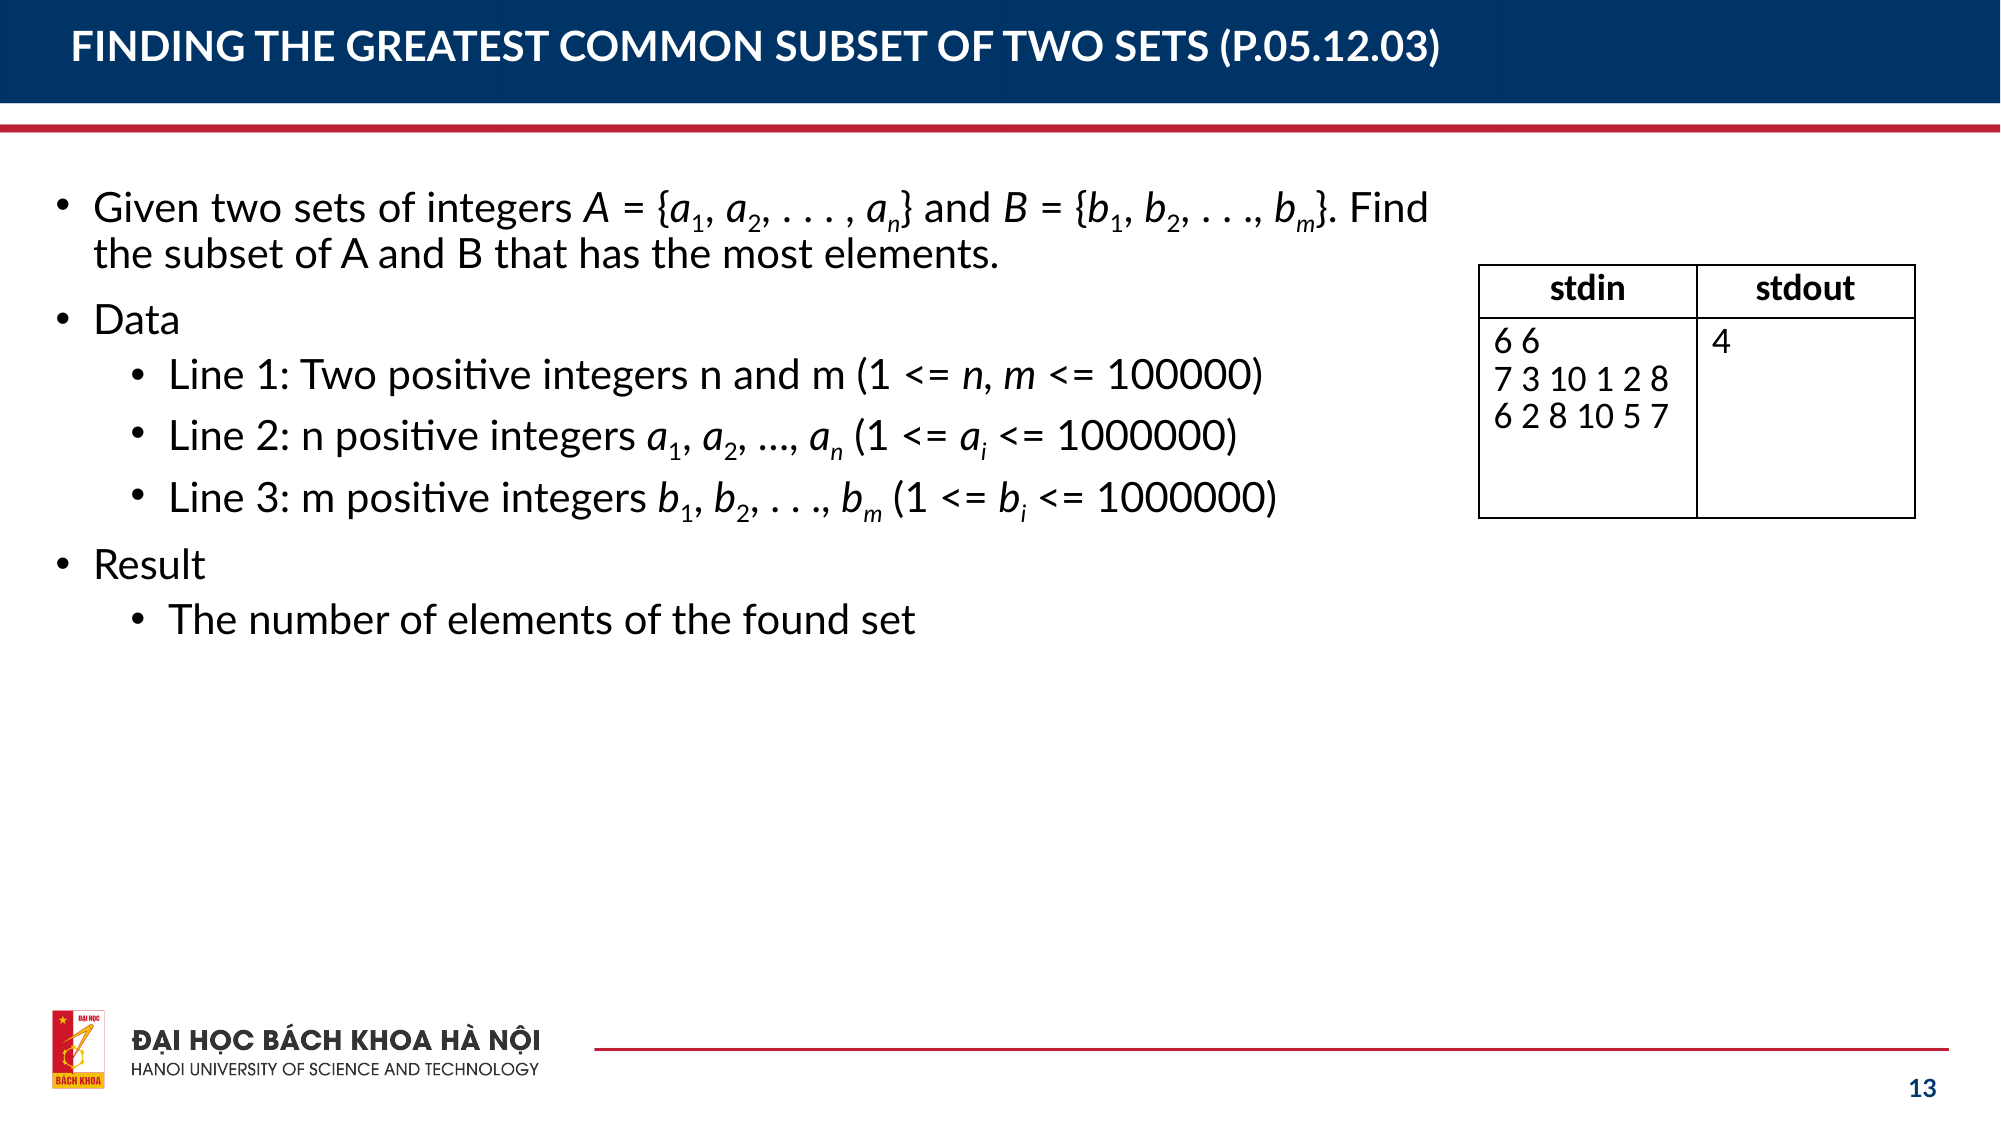

# FINDING THE GREATEST COMMON SUBSET OF TWO SETS (P.05.12.03)
Given two sets of integers A = {a1, a2, . . . , an} and B = {b1, b2, . . ., bm}. Find the subset of A and B that has the most elements.
Data
Line 1: Two positive integers n and m (1 <= n, m <= 100000)
Line 2: n positive integers a1, a2, …, an (1 <= ai <= 1000000)
Line 3: m positive integers b1, b2, . . ., bm (1 <= bi <= 1000000)
Result
The number of elements of the found set
| stdin | stdout |
| --- | --- |
| 6 6 7 3 10 1 2 8 6 2 8 10 5 7 | 4 |
13